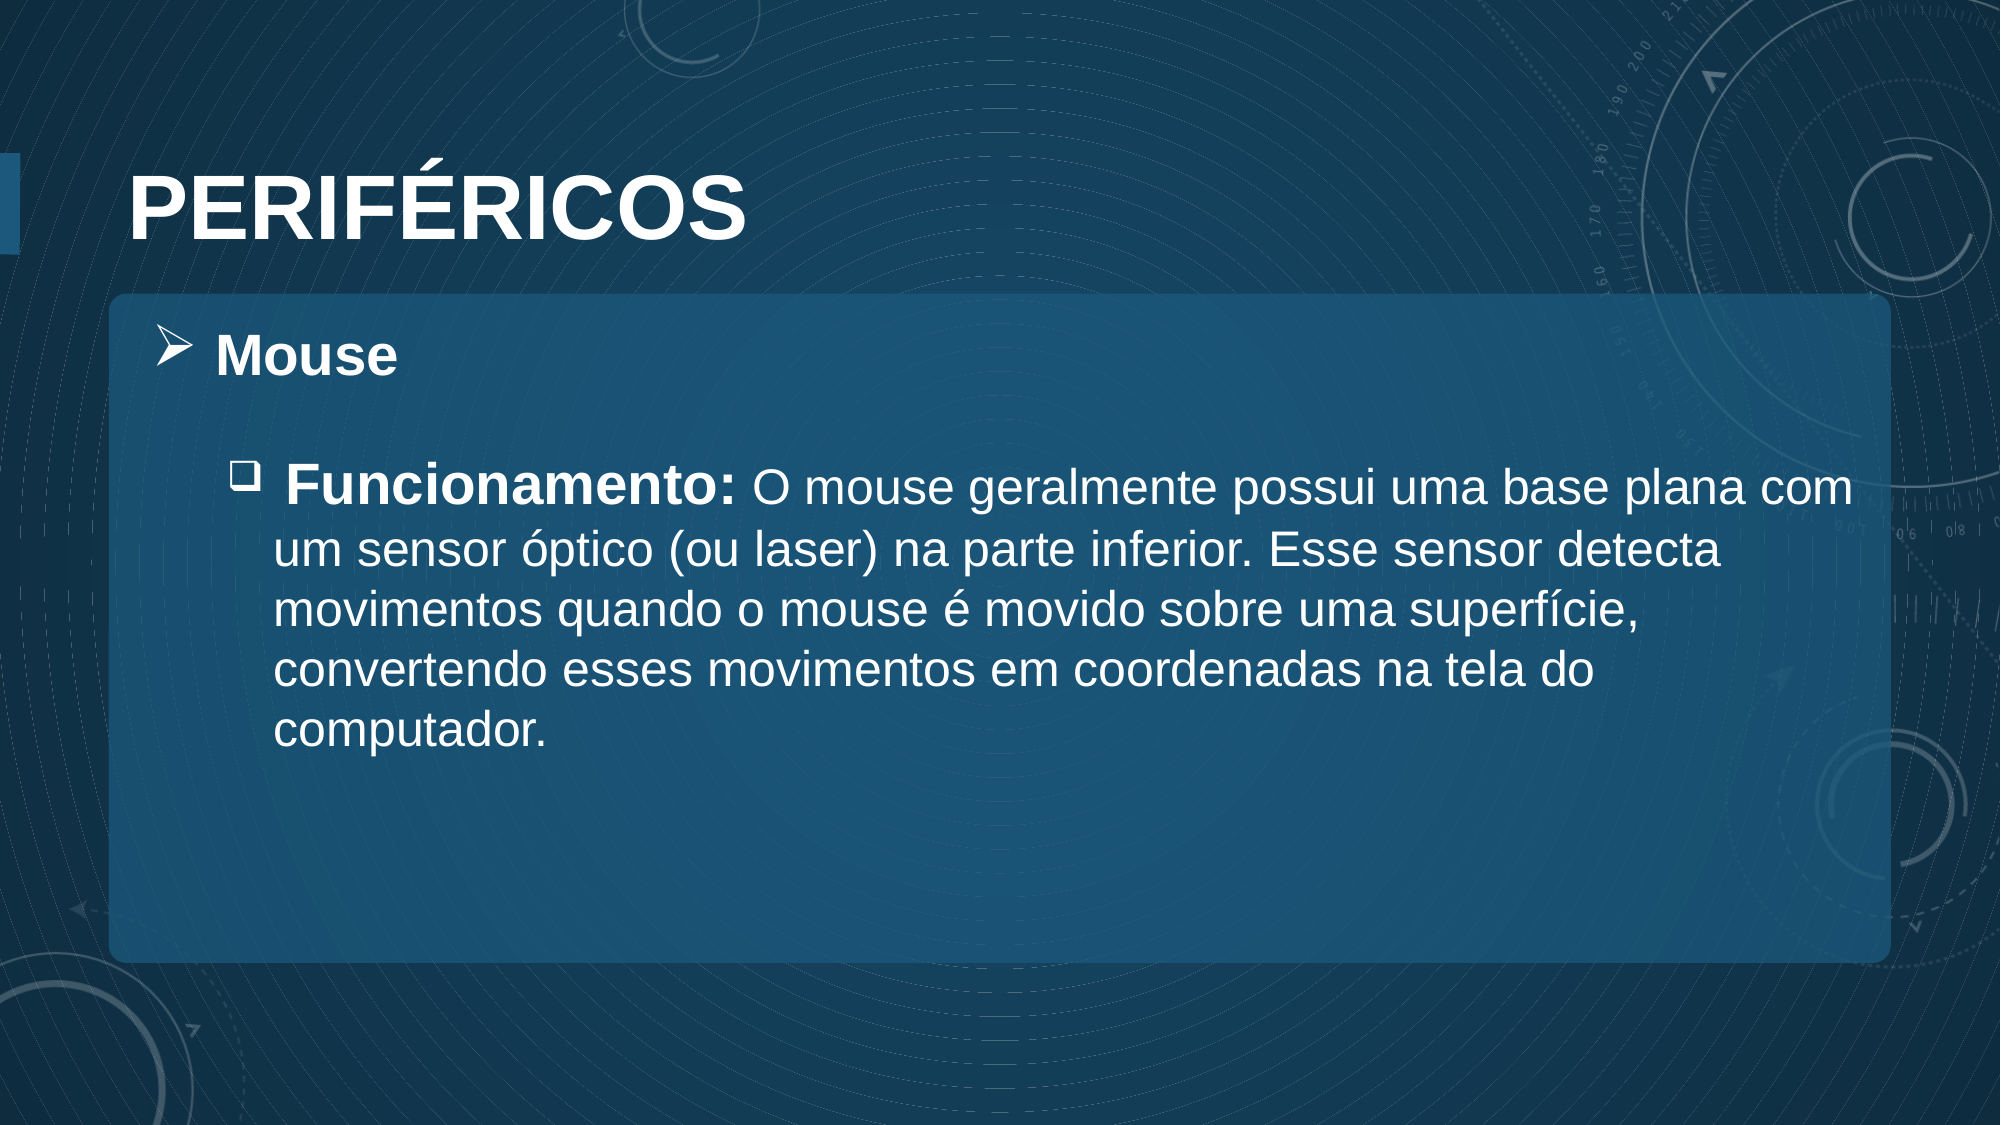

# Periféricos
 Mouse

 Funcionamento: O mouse geralmente possui uma base plana com um sensor óptico (ou laser) na parte inferior. Esse sensor detecta movimentos quando o mouse é movido sobre uma superfície, convertendo esses movimentos em coordenadas na tela do computador.